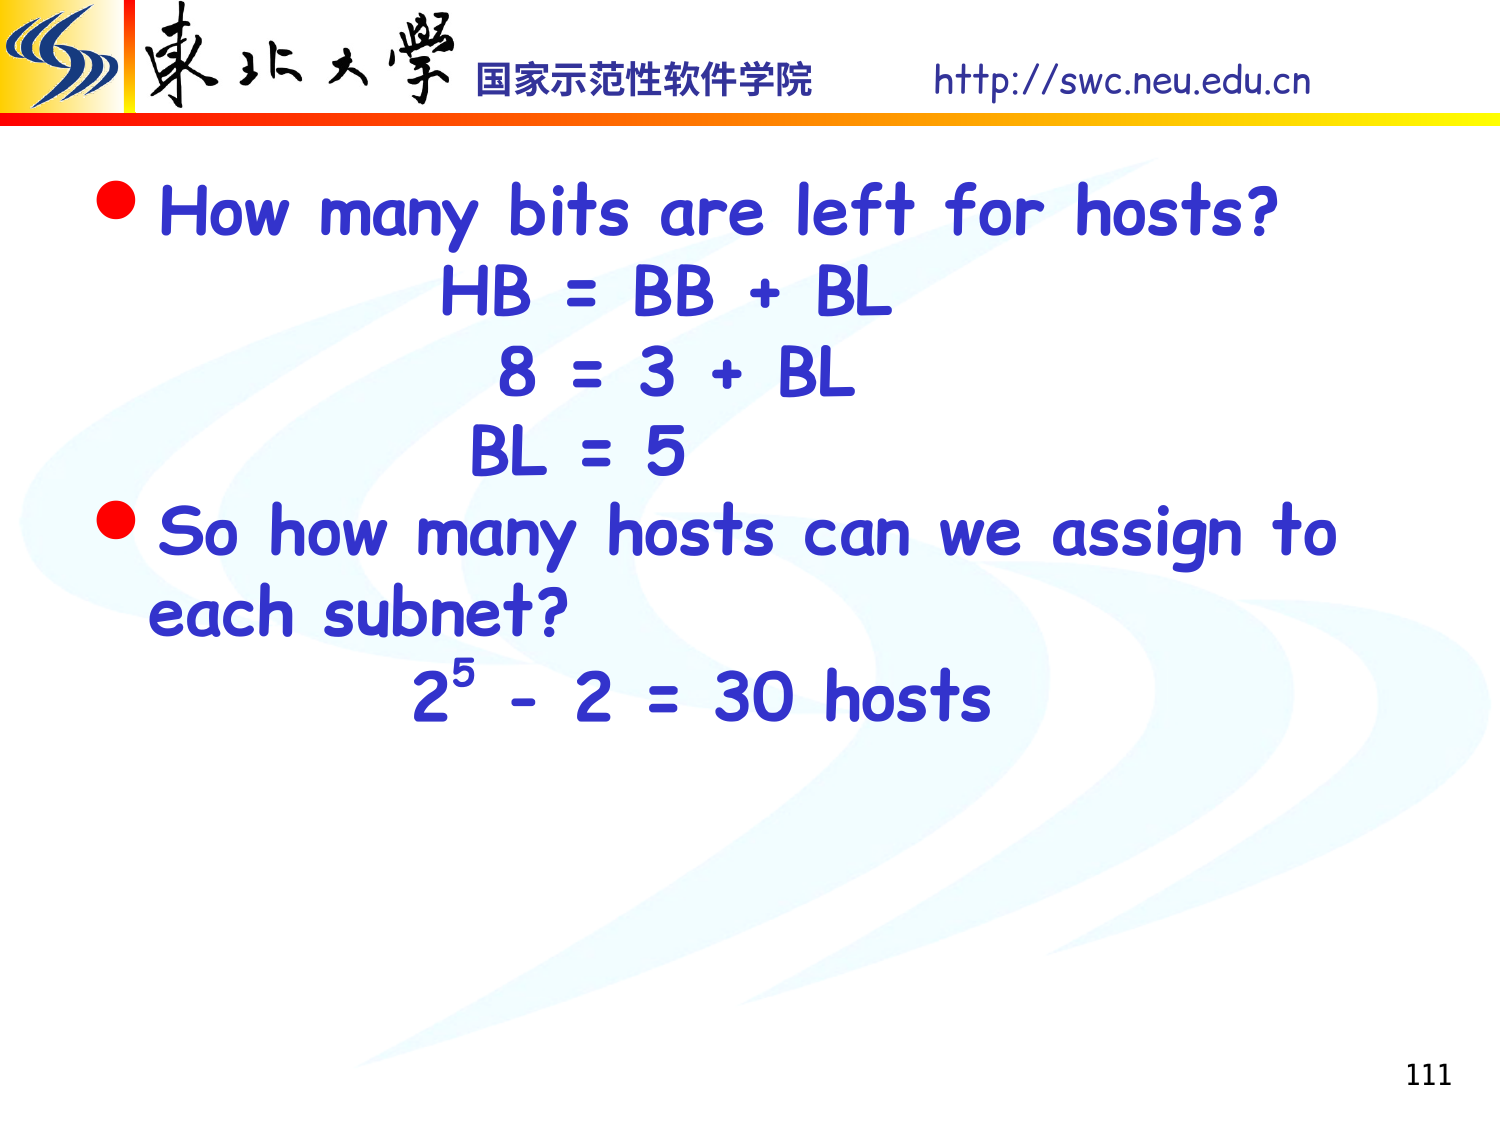

How many bits are left for hosts?
            HB = BB + BL
              8 = 3 + BL
             BL = 5
So how many hosts can we assign to each subnet?
           25 - 2 = 30 hosts

111